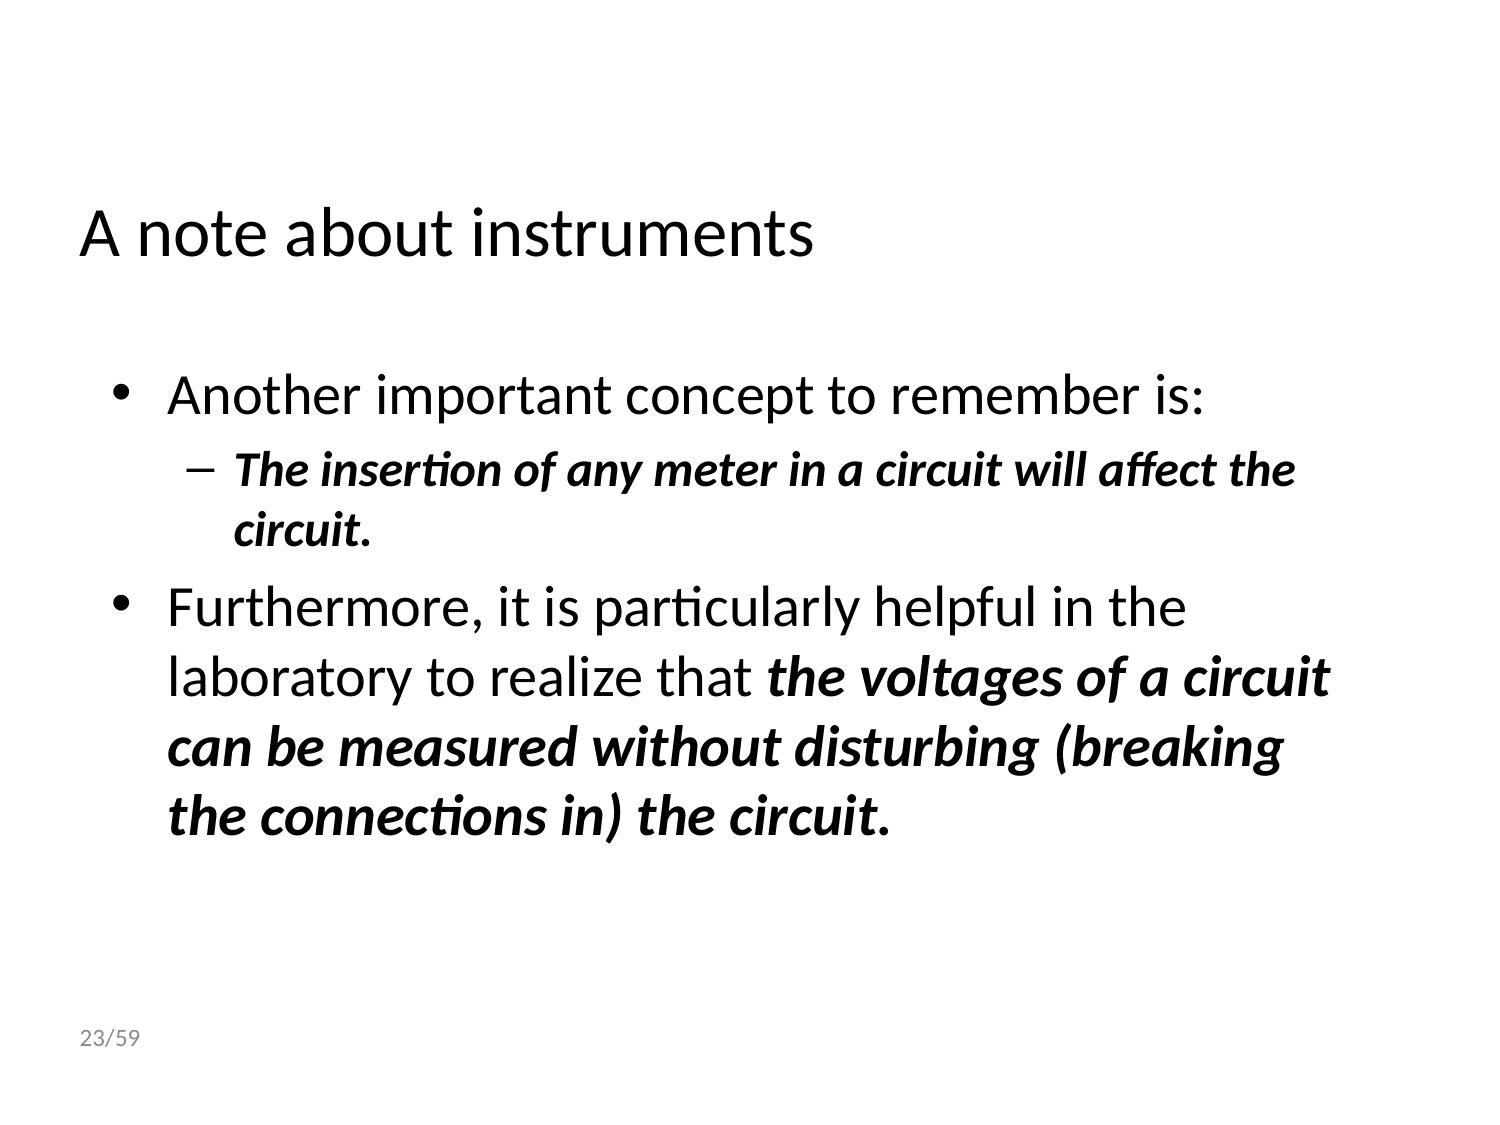

# A note about instruments
Another important concept to remember is:
The insertion of any meter in a circuit will affect the circuit.
Furthermore, it is particularly helpful in the laboratory to realize that the voltages of a circuit can be measured without disturbing (breaking the connections in) the circuit.

23/59